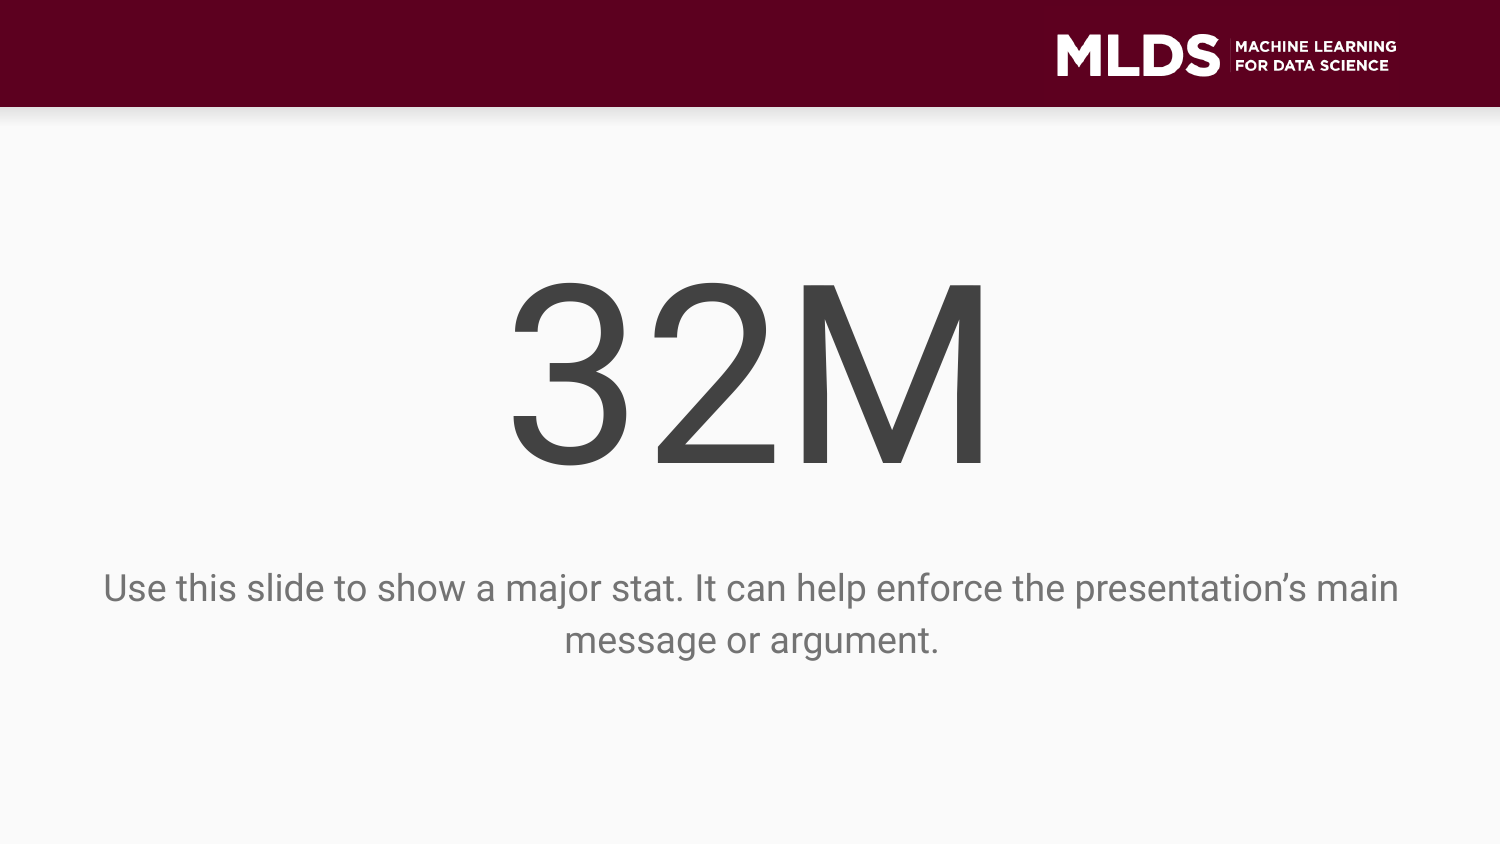

#
32M
Use this slide to show a major stat. It can help enforce the presentation’s main message or argument.